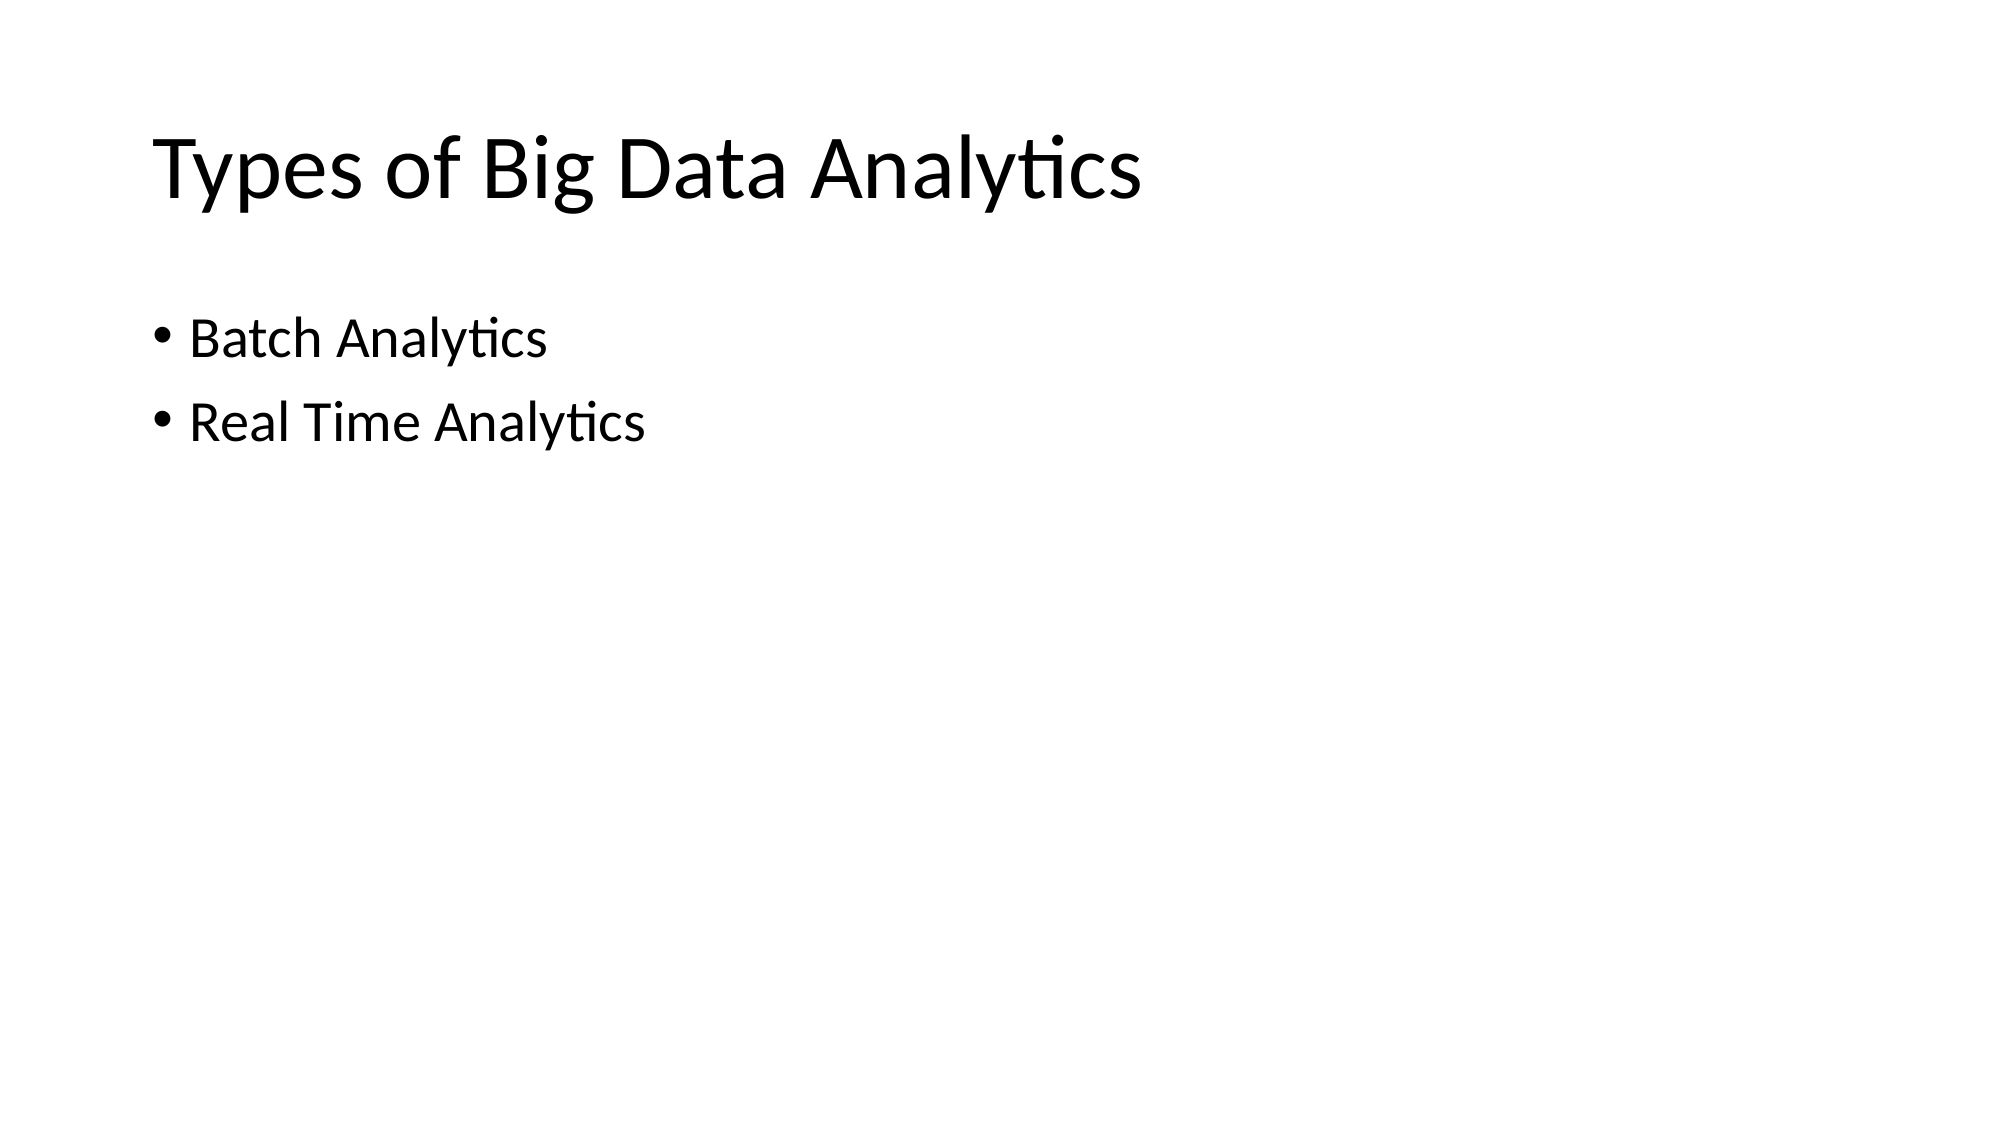

# Types of Big Data Analytics
Batch Analytics
Real Time Analytics